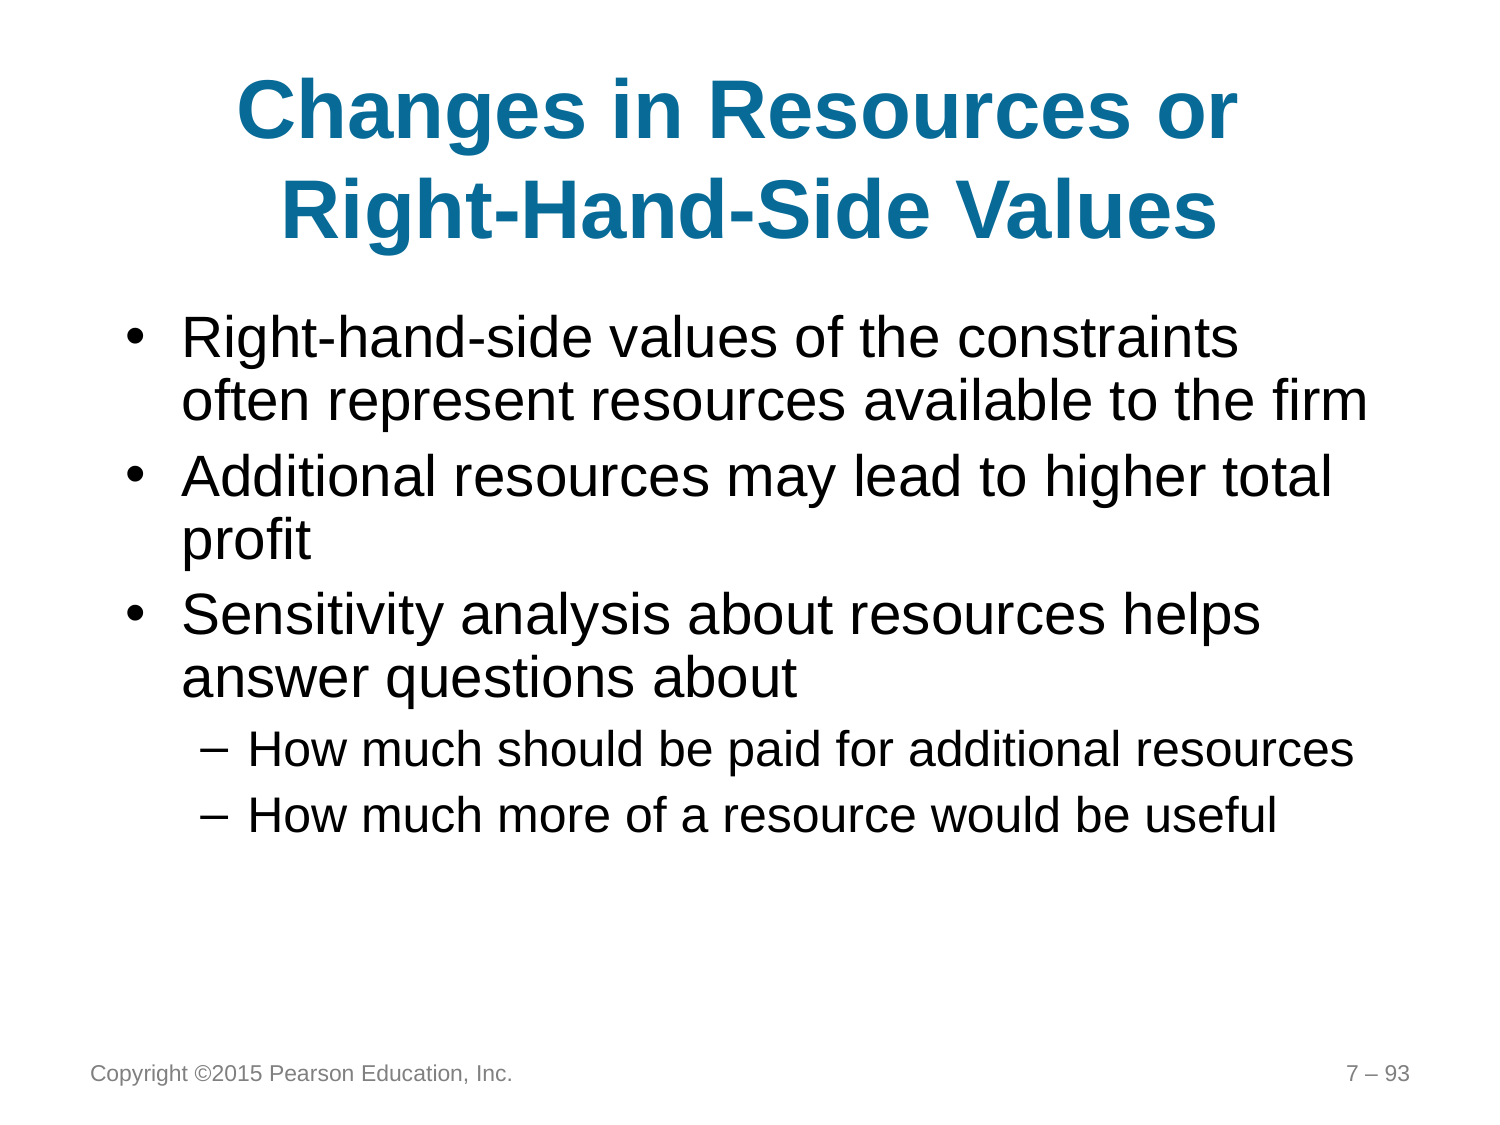

# Changes in Resources or Right-Hand-Side Values
Right-hand-side values of the constraints often represent resources available to the firm
Additional resources may lead to higher total profit
Sensitivity analysis about resources helps answer questions about
How much should be paid for additional resources
How much more of a resource would be useful
Copyright ©2015 Pearson Education, Inc.
7 – 93